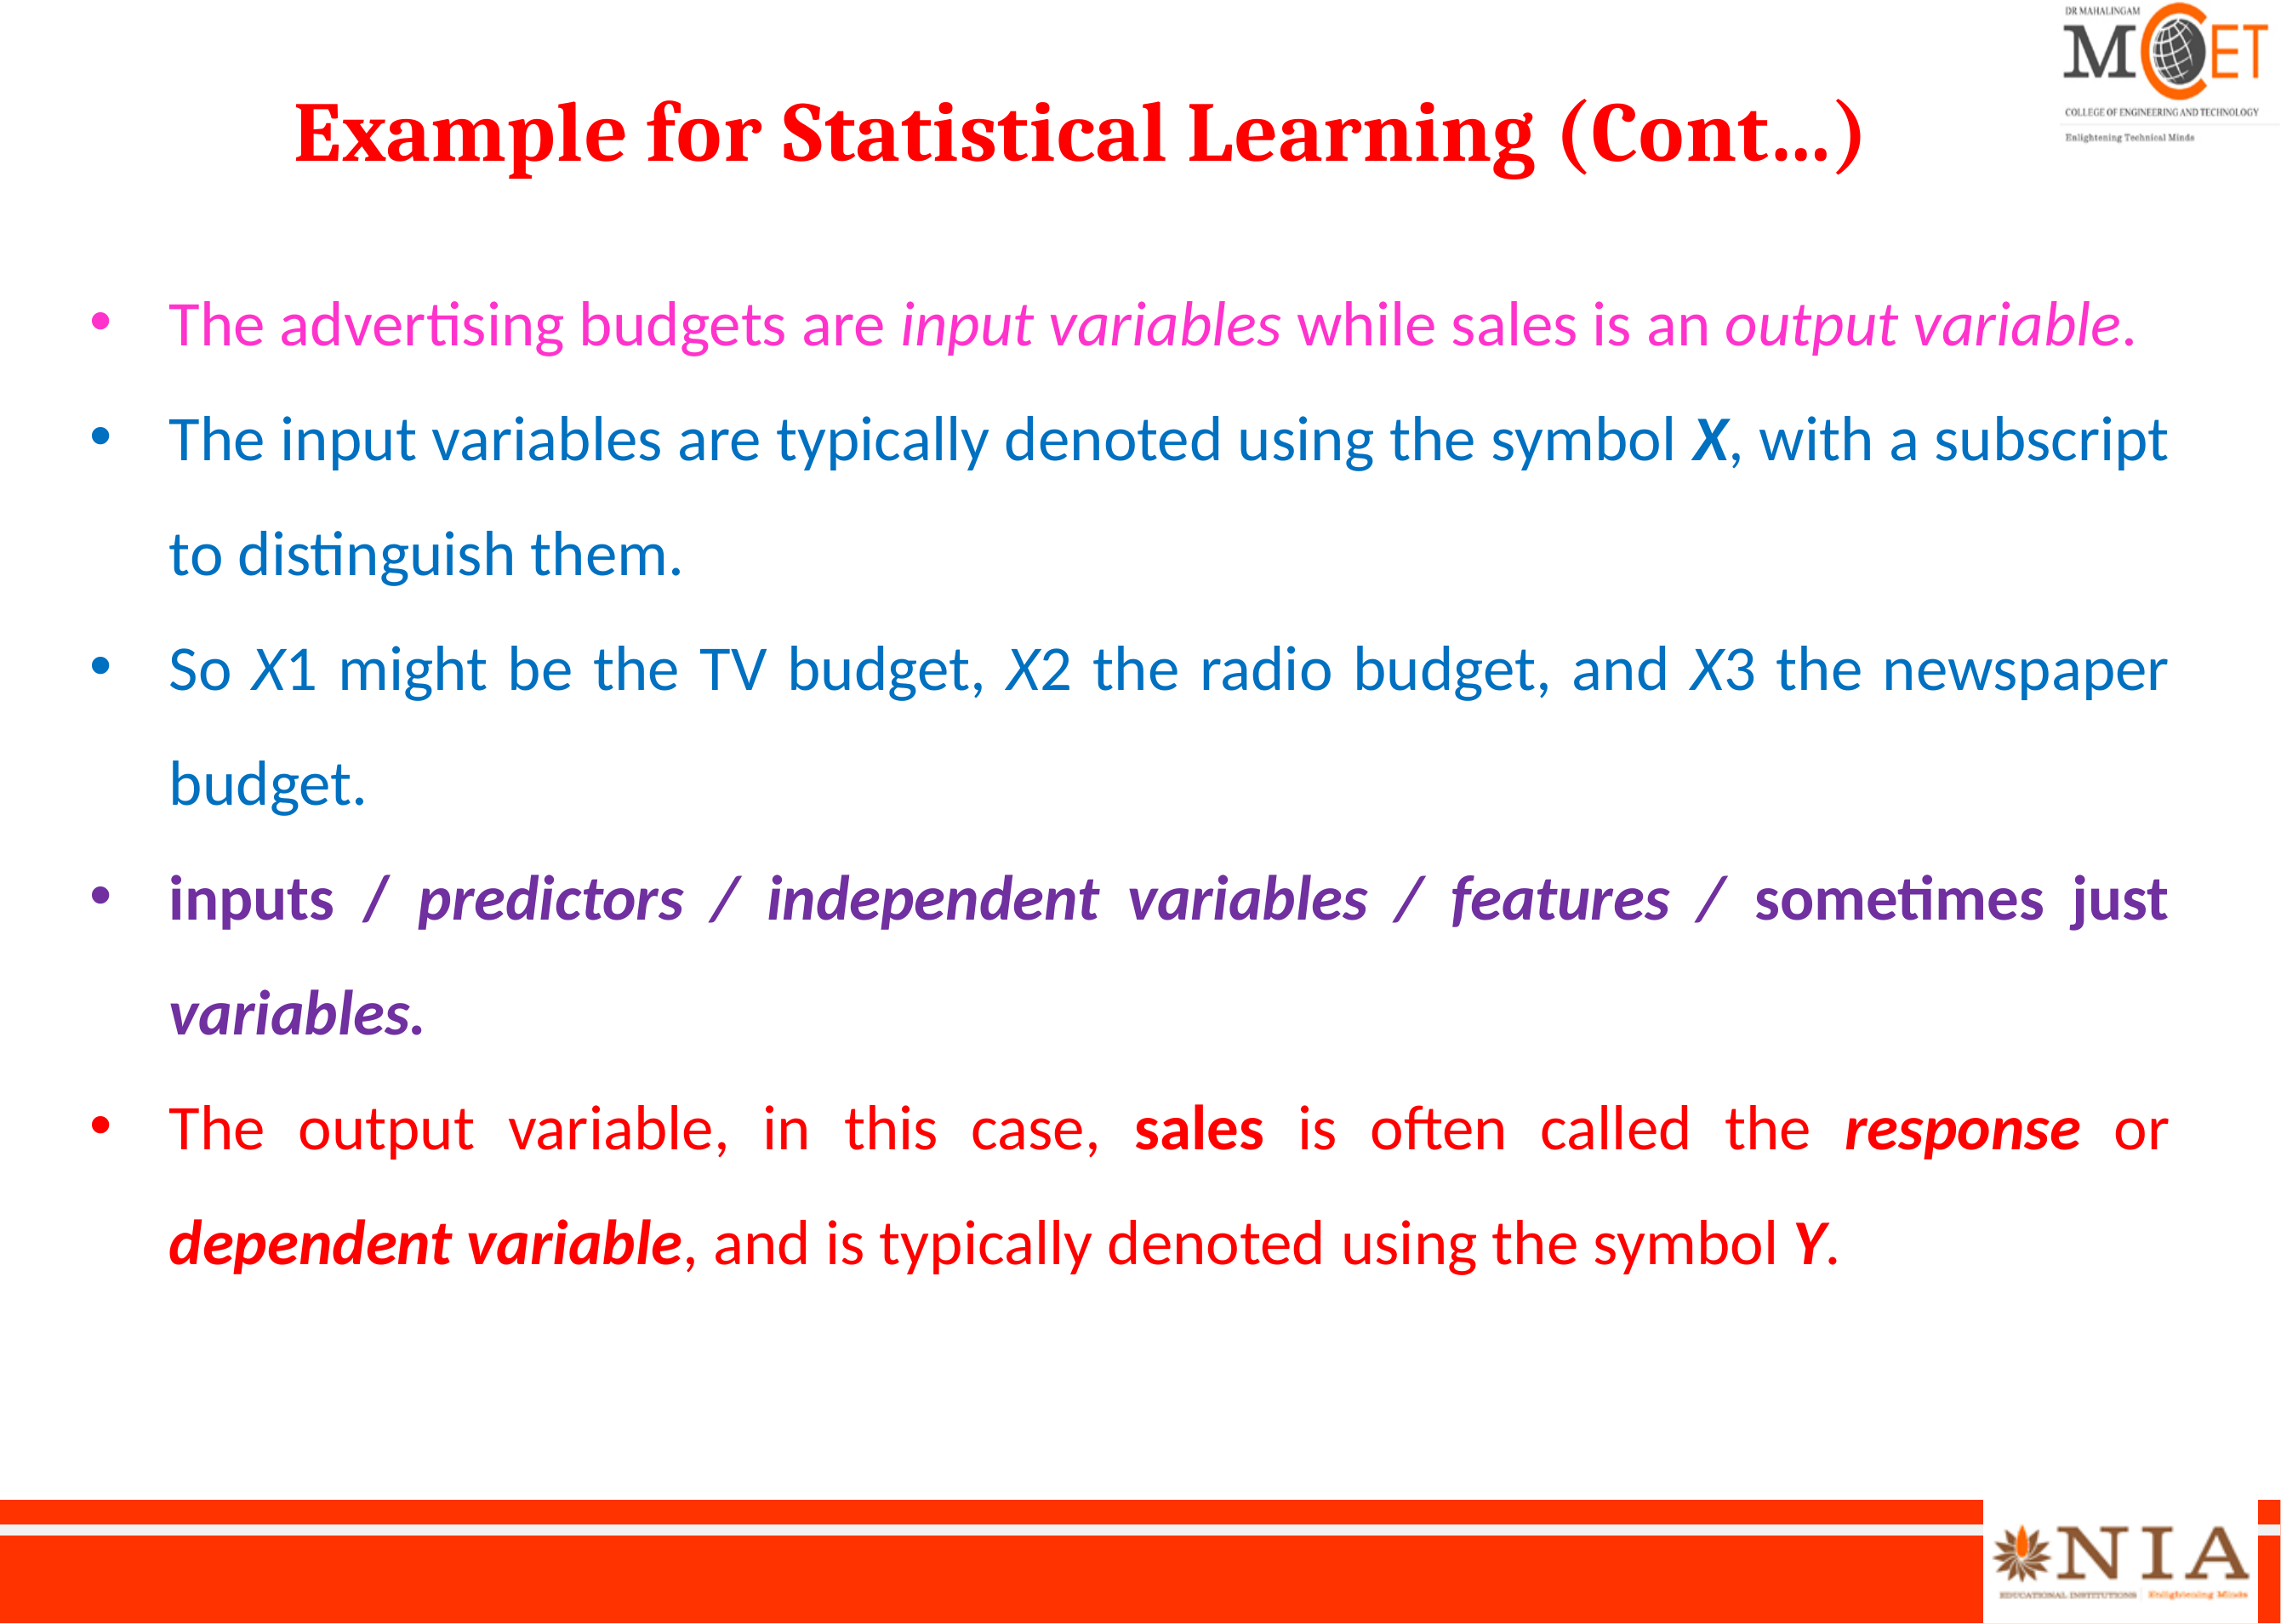

# Example for Statistical Learning (Cont…)
The advertising budgets are input variables while sales is an output variable.
The input variables are typically denoted using the symbol X, with a subscript to distinguish them.
So X1 might be the TV budget, X2 the radio budget, and X3 the newspaper budget.
inputs / predictors / independent variables / features / sometimes just variables.
The output variable, in this case, sales is often called the response or dependent variable, and is typically denoted using the symbol Y.